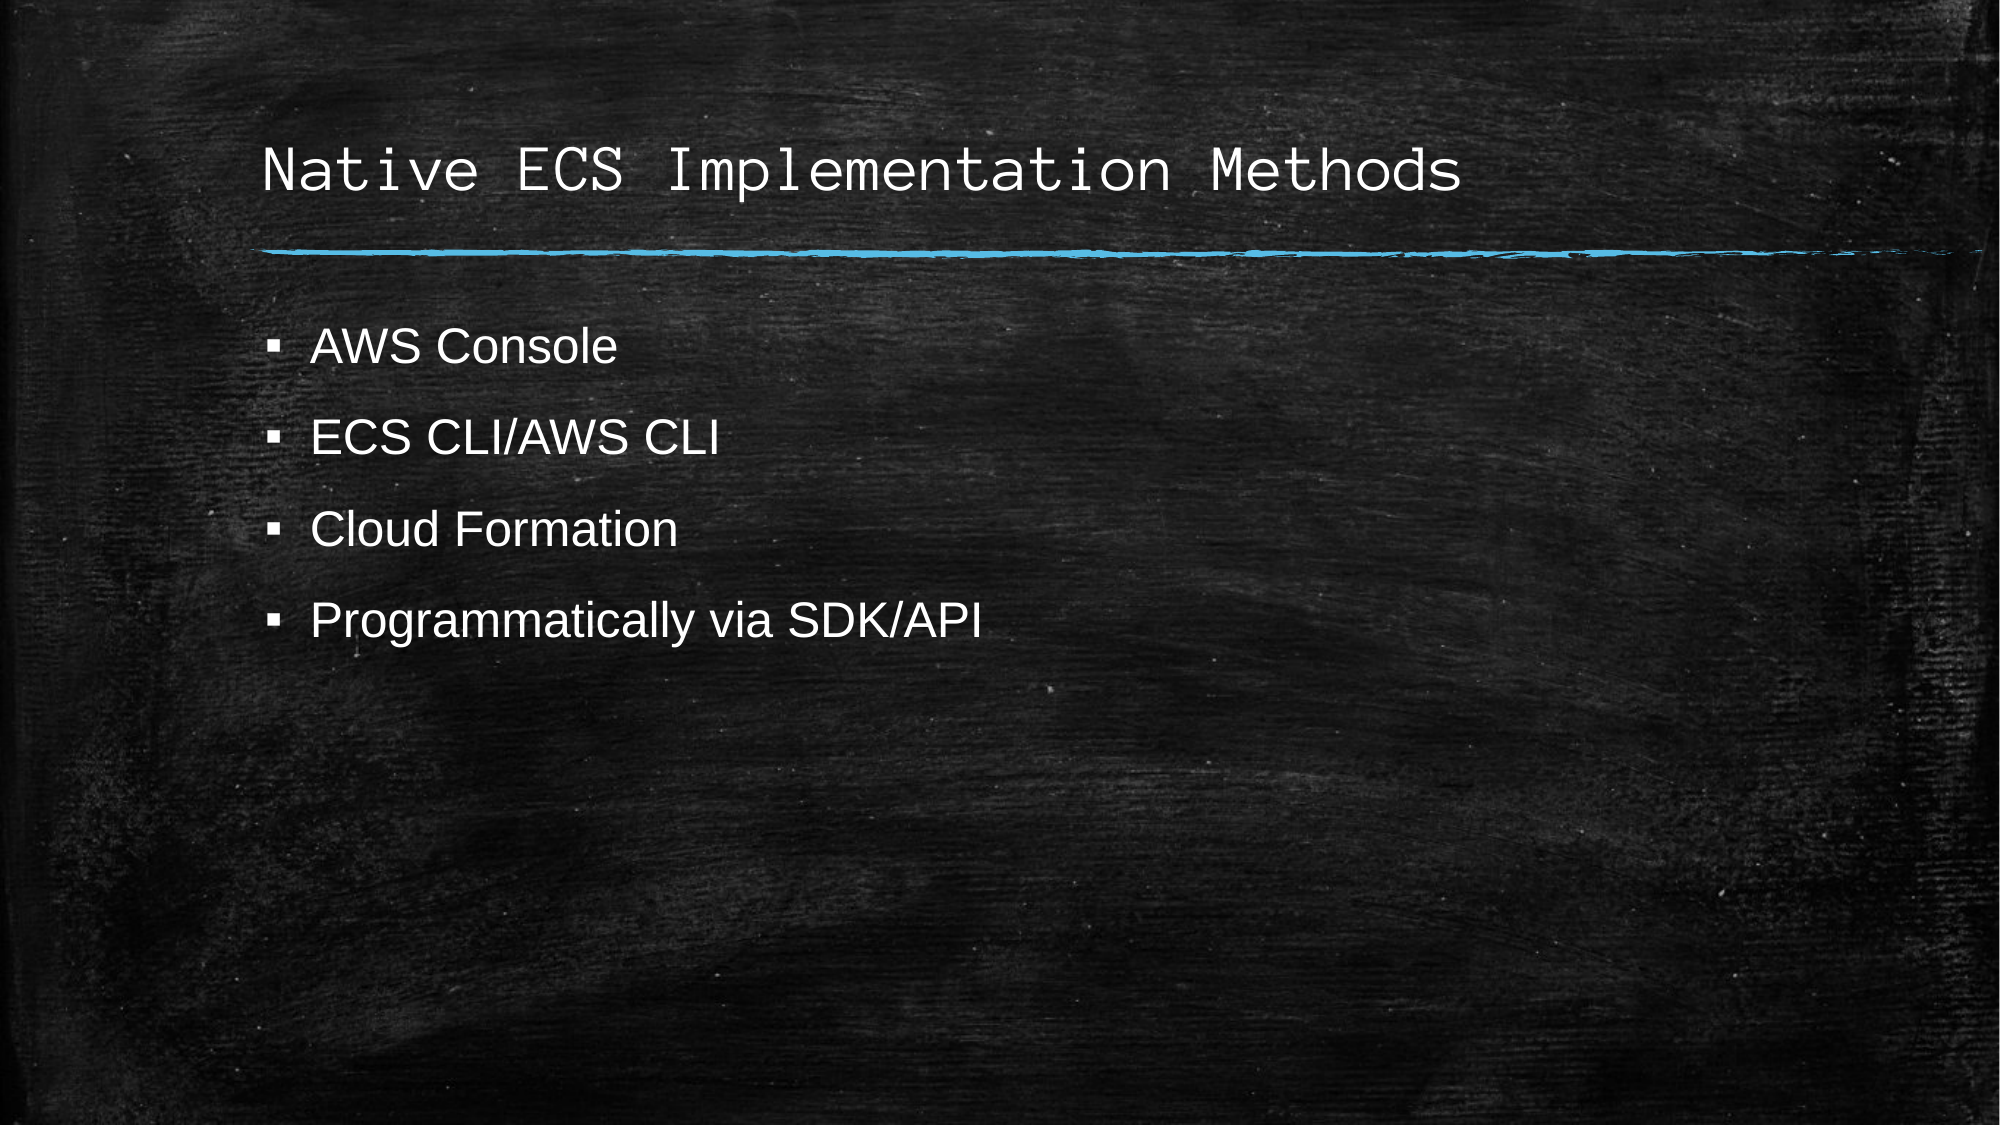

# Native ECS Implementation Methods
AWS Console
ECS CLI/AWS CLI
Cloud Formation
Programmatically via SDK/API